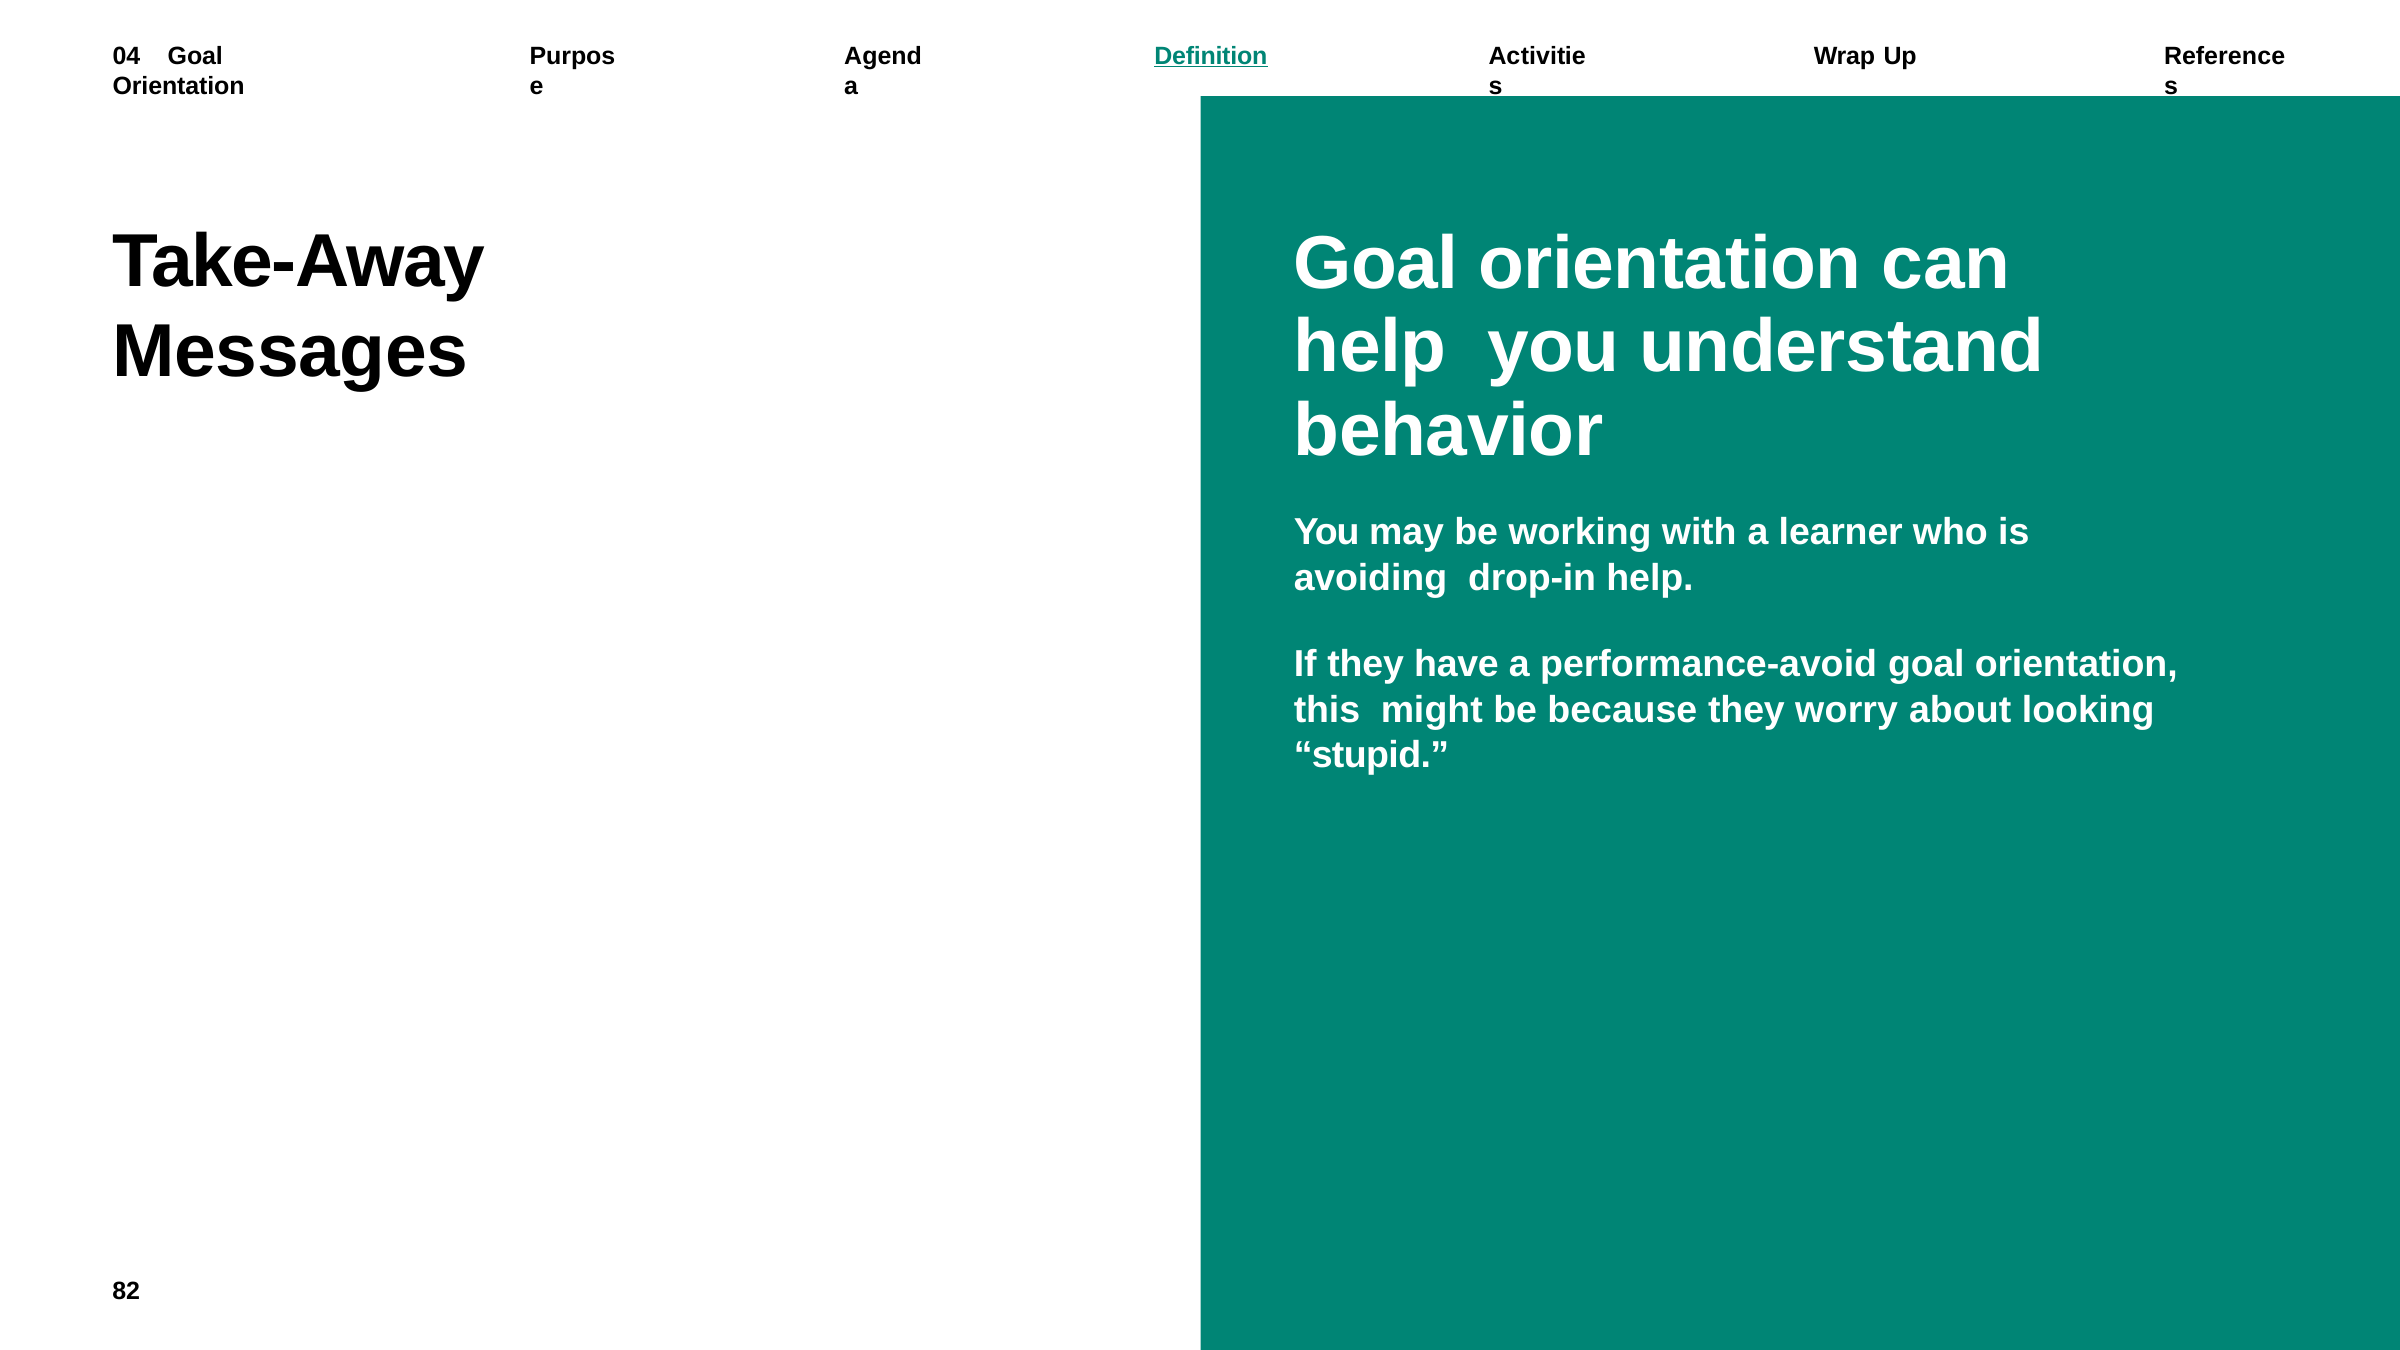

04	Goal Orientation
Purpose
Agenda
Definition
Activities
Wrap Up
References

Take-Away Messages
Goal orientation can help  you understand behavior
You may be working with a learner who is avoiding  drop-in help.

If they have a performance-avoid goal orientation, this  might be because they worry about looking “stupid.”
82